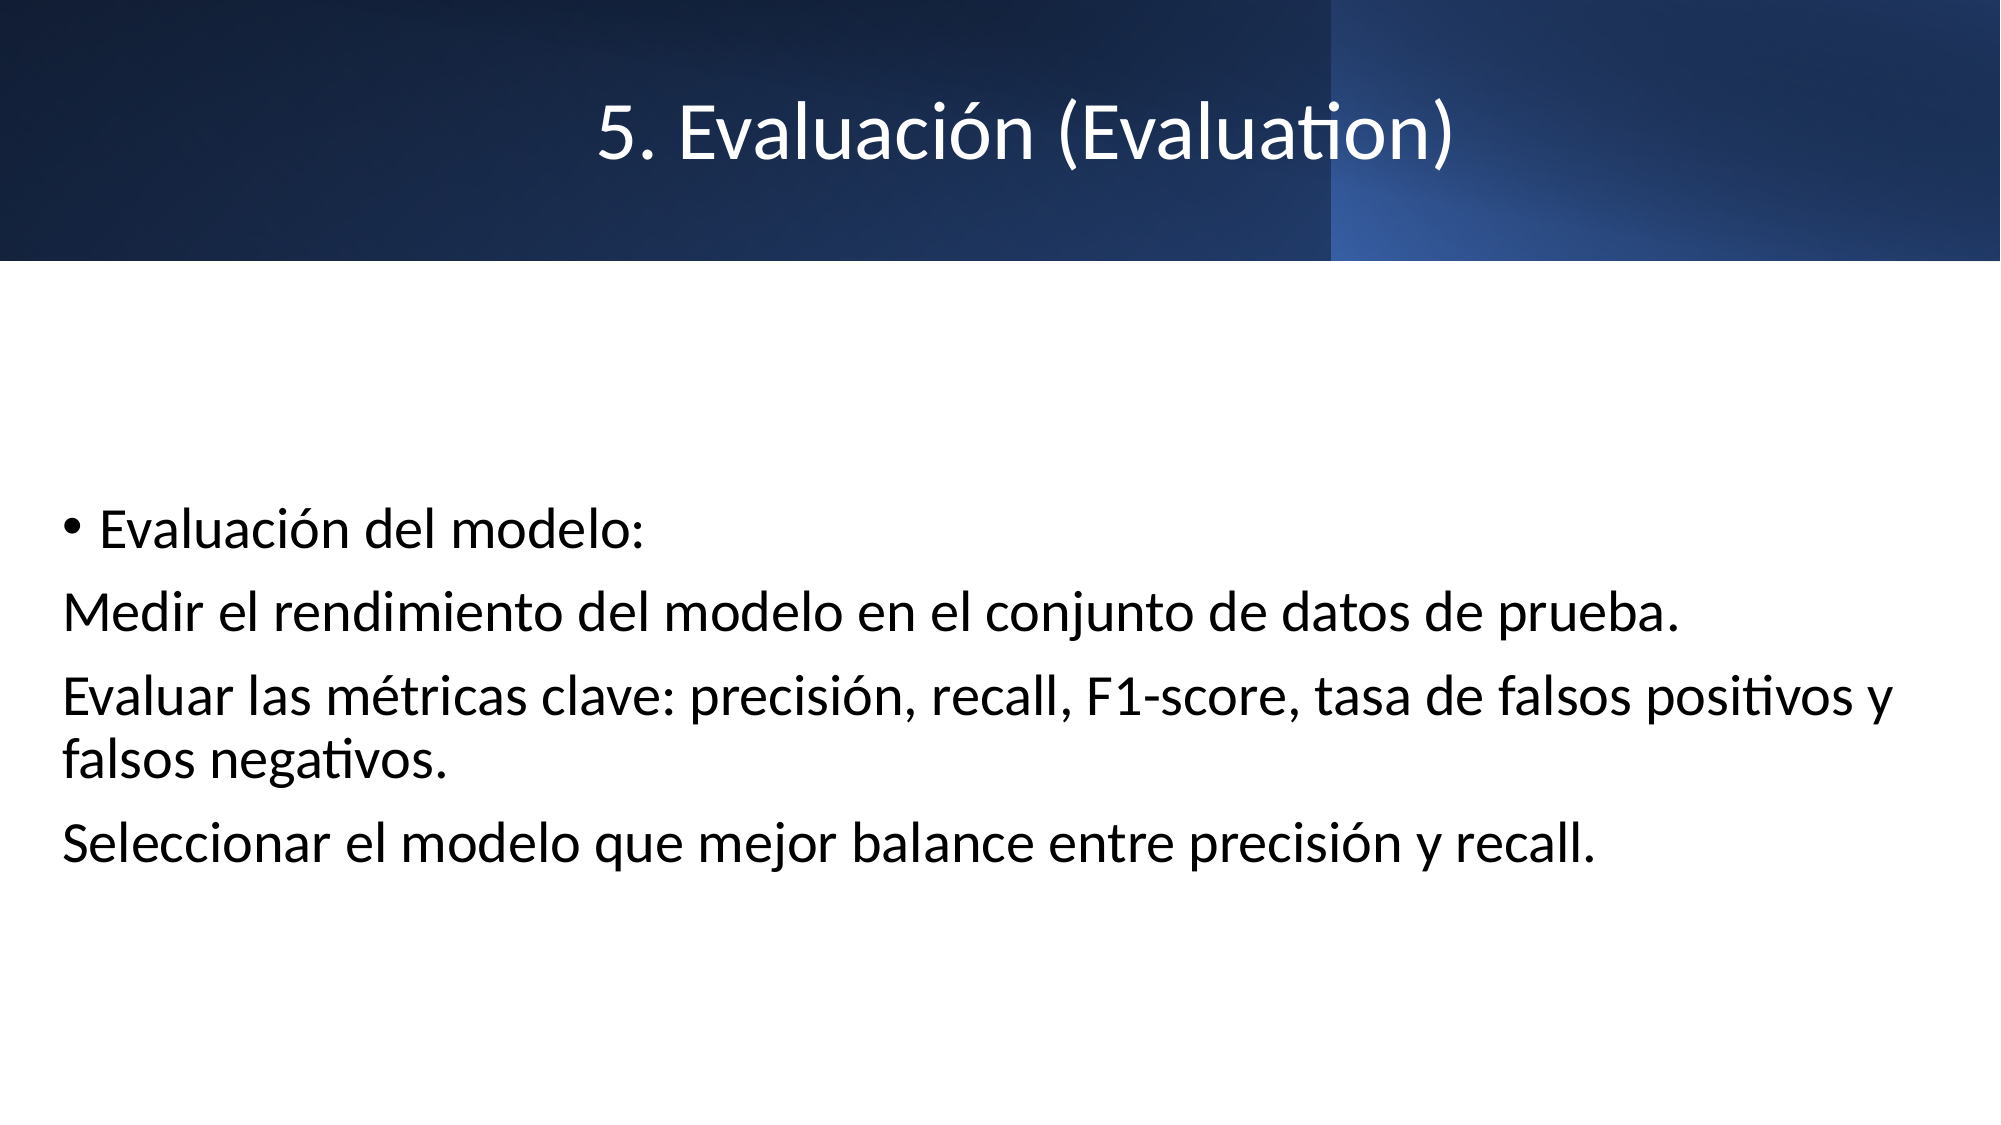

# 5. Evaluación (Evaluation)
Evaluación del modelo:
Medir el rendimiento del modelo en el conjunto de datos de prueba.
Evaluar las métricas clave: precisión, recall, F1-score, tasa de falsos positivos y falsos negativos.
Seleccionar el modelo que mejor balance entre precisión y recall.